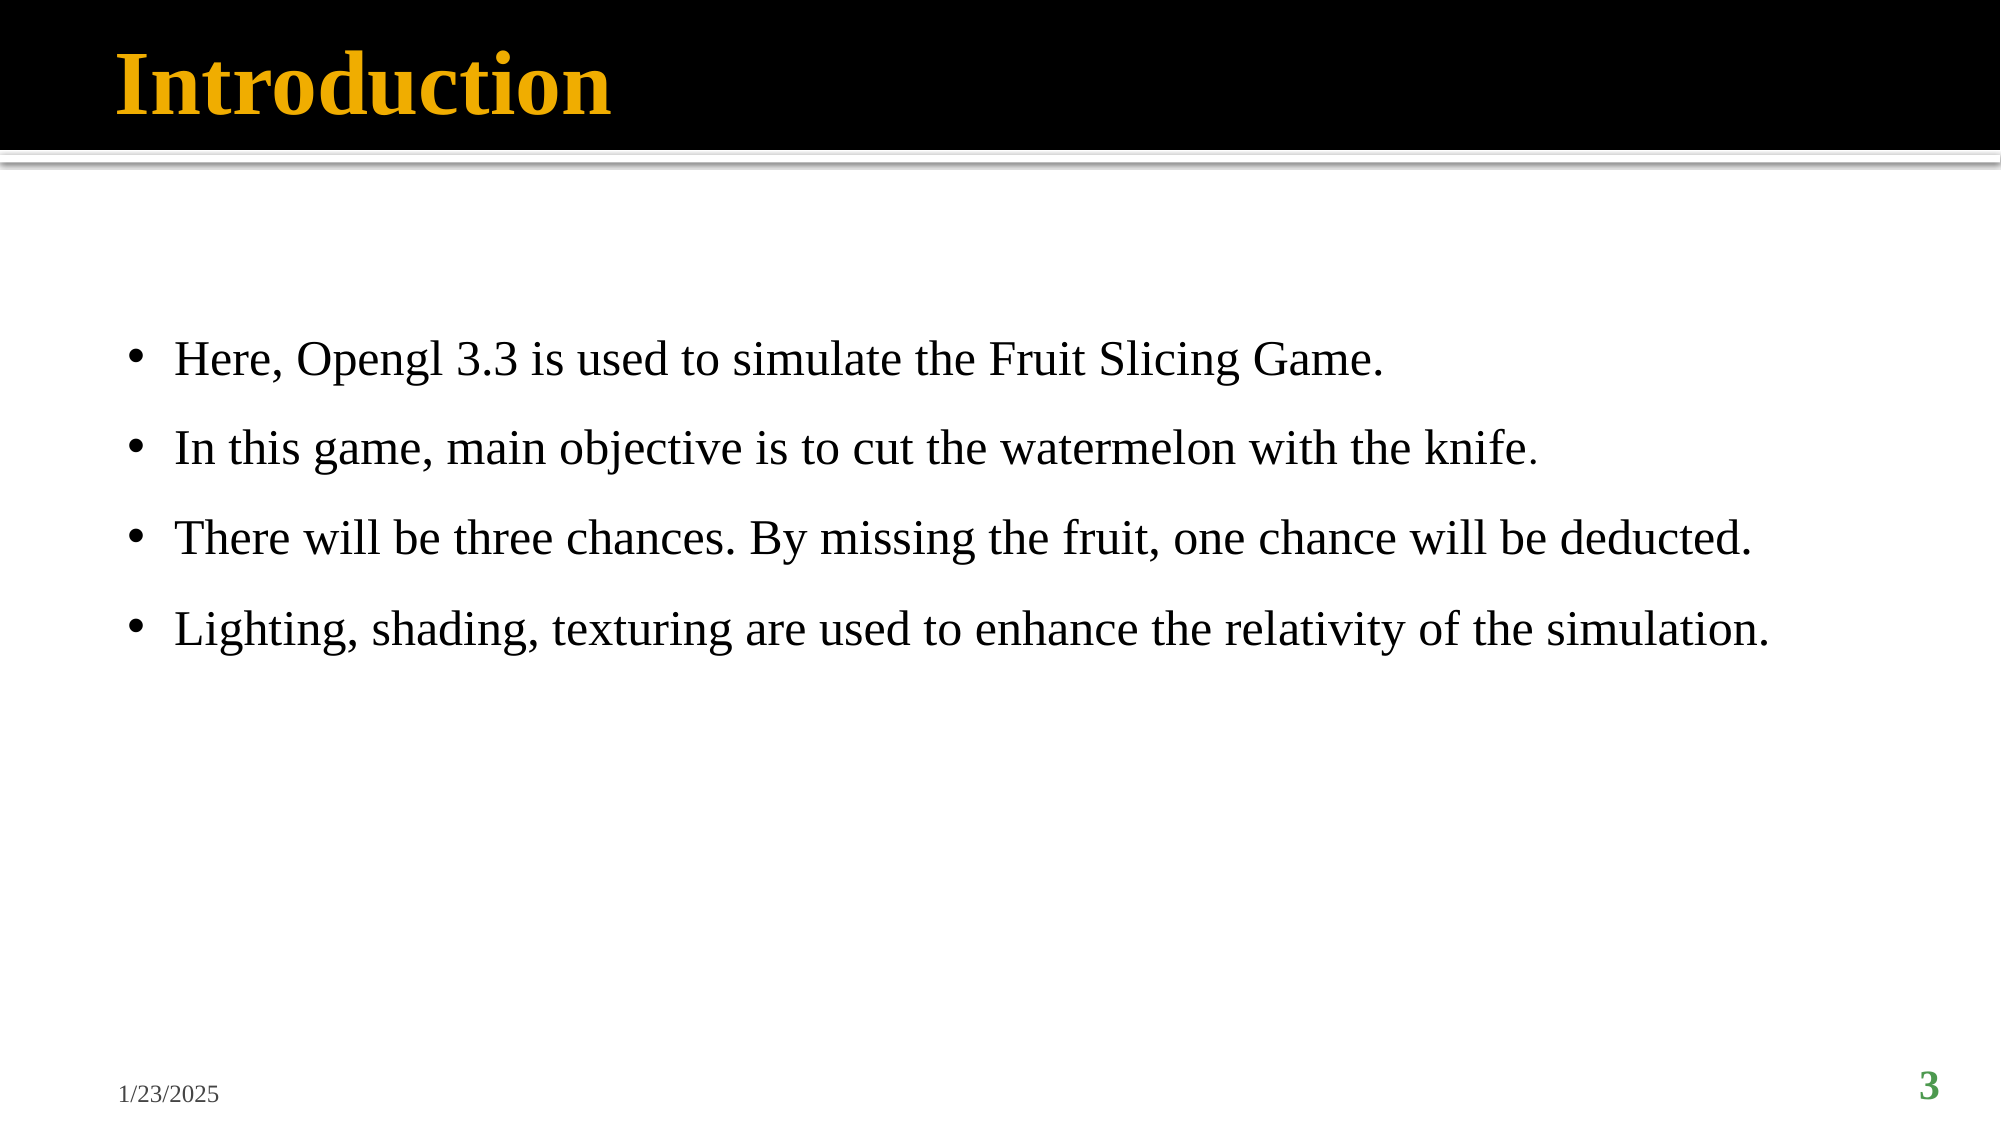

# Introduction
Here, Opengl 3.3 is used to simulate the Fruit Slicing Game.
In this game, main objective is to cut the watermelon with the knife.
There will be three chances. By missing the fruit, one chance will be deducted.
Lighting, shading, texturing are used to enhance the relativity of the simulation.

1/23/2025
3